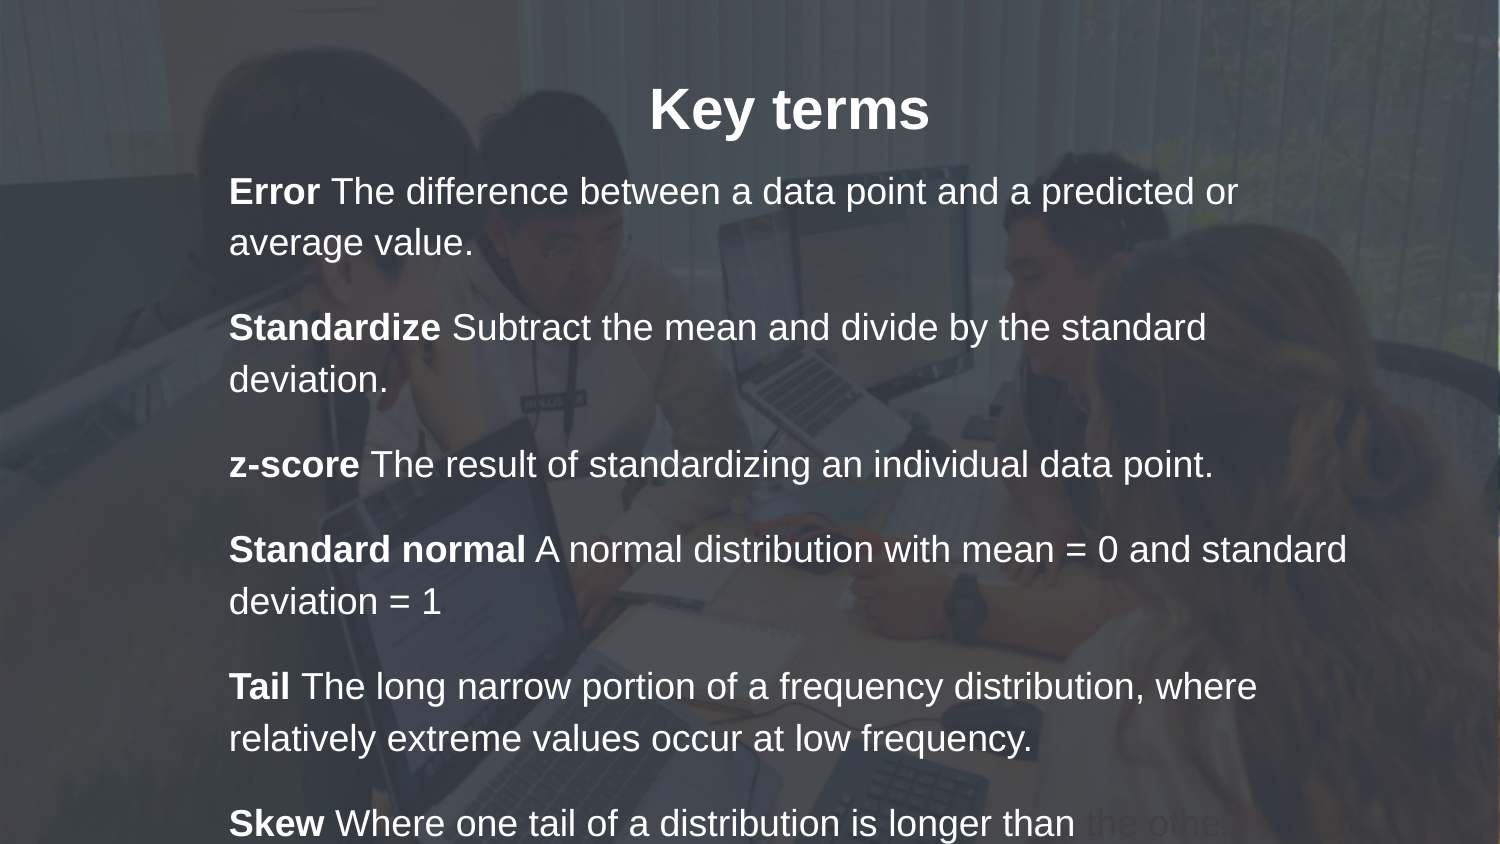

# Key terms
Error The difference between a data point and a predicted or average value.
Standardize Subtract the mean and divide by the standard deviation.
z-score The result of standardizing an individual data point.
Standard normal A normal distribution with mean = 0 and standard deviation = 1
Tail The long narrow portion of a frequency distribution, where relatively extreme values occur at low frequency.
Skew Where one tail of a distribution is longer than the other.